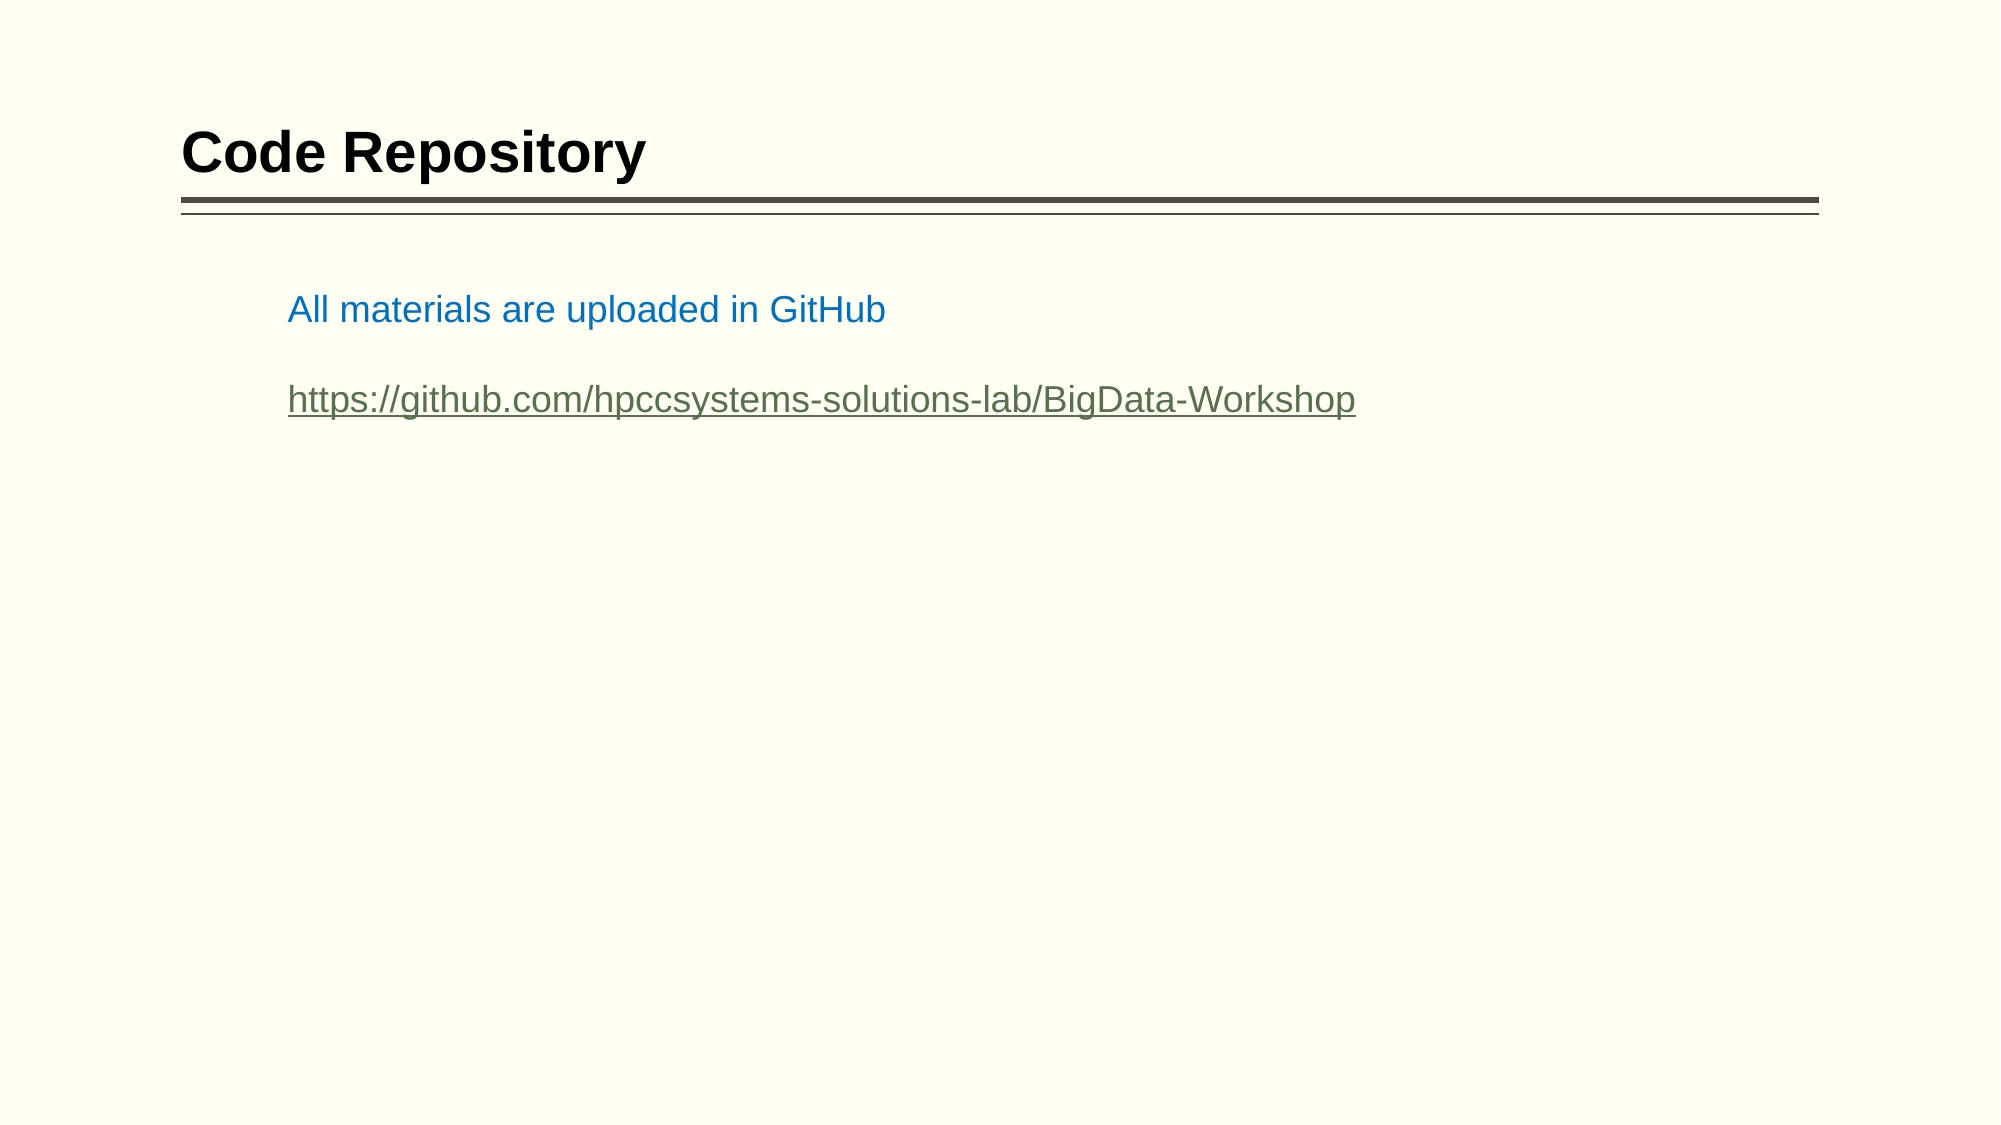

# Code Repository

All materials are uploaded in GitHub

https://github.com/hpccsystems-solutions-lab/BigData-Workshop